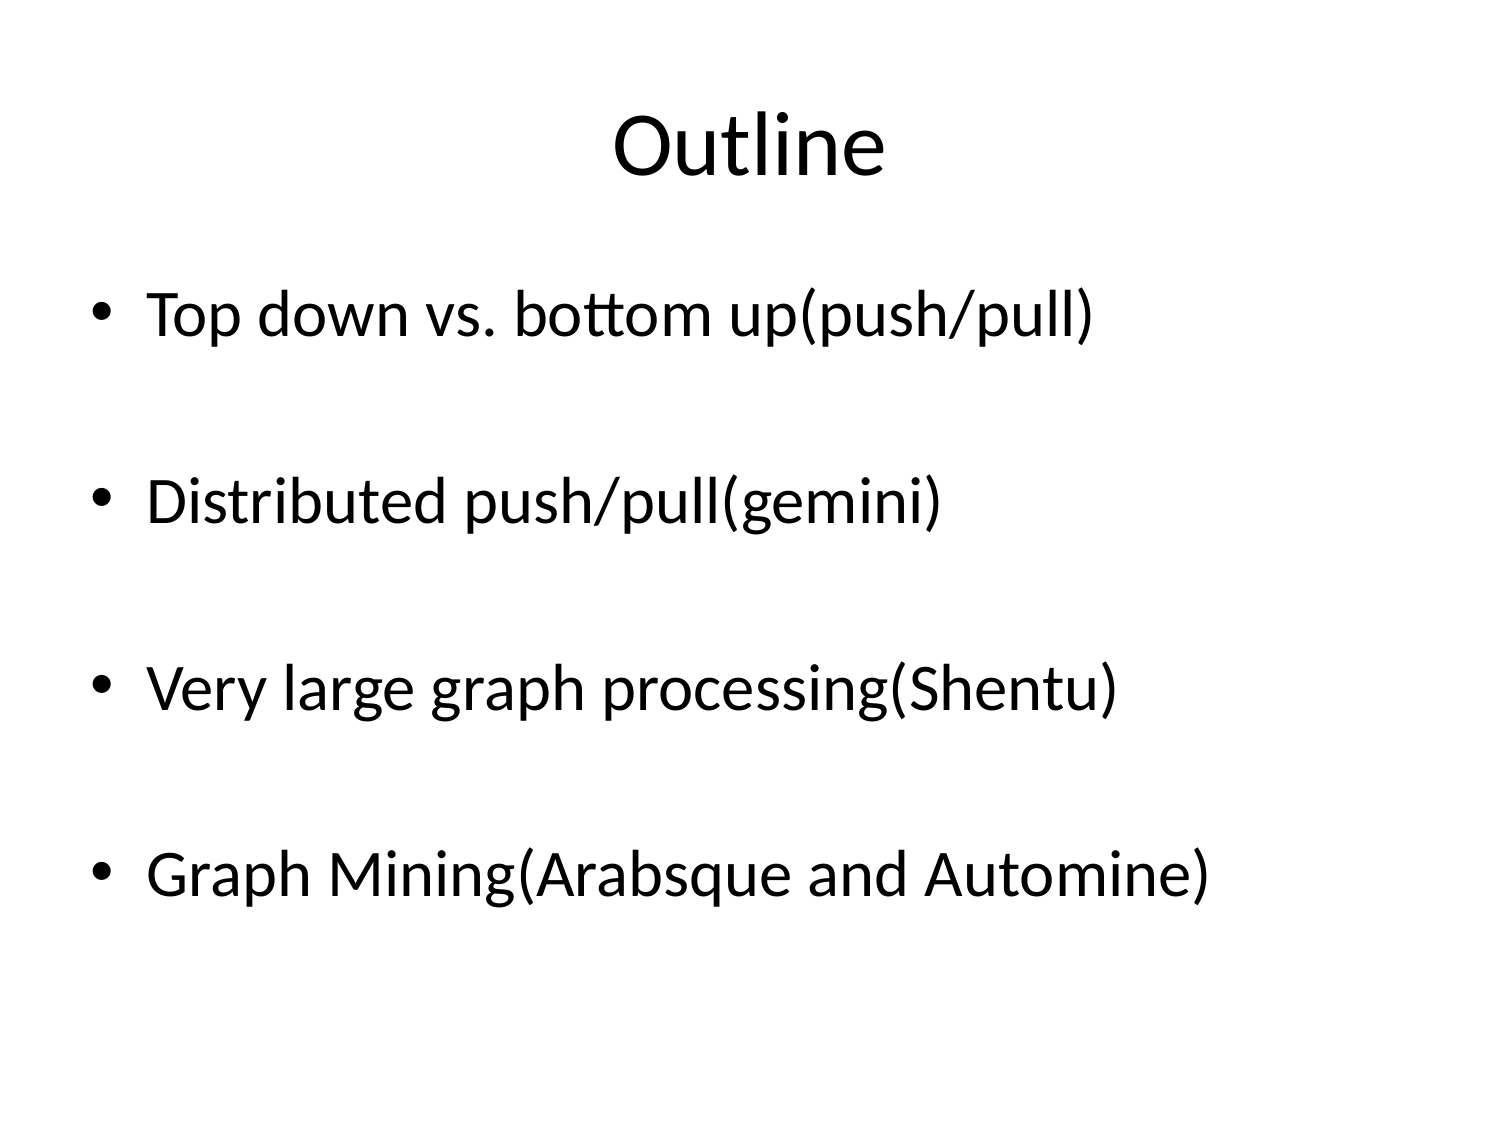

# Outline
Top down vs. bottom up(push/pull)

Distributed push/pull(gemini)

Very large graph processing(Shentu)

Graph Mining(Arabsque and Automine)